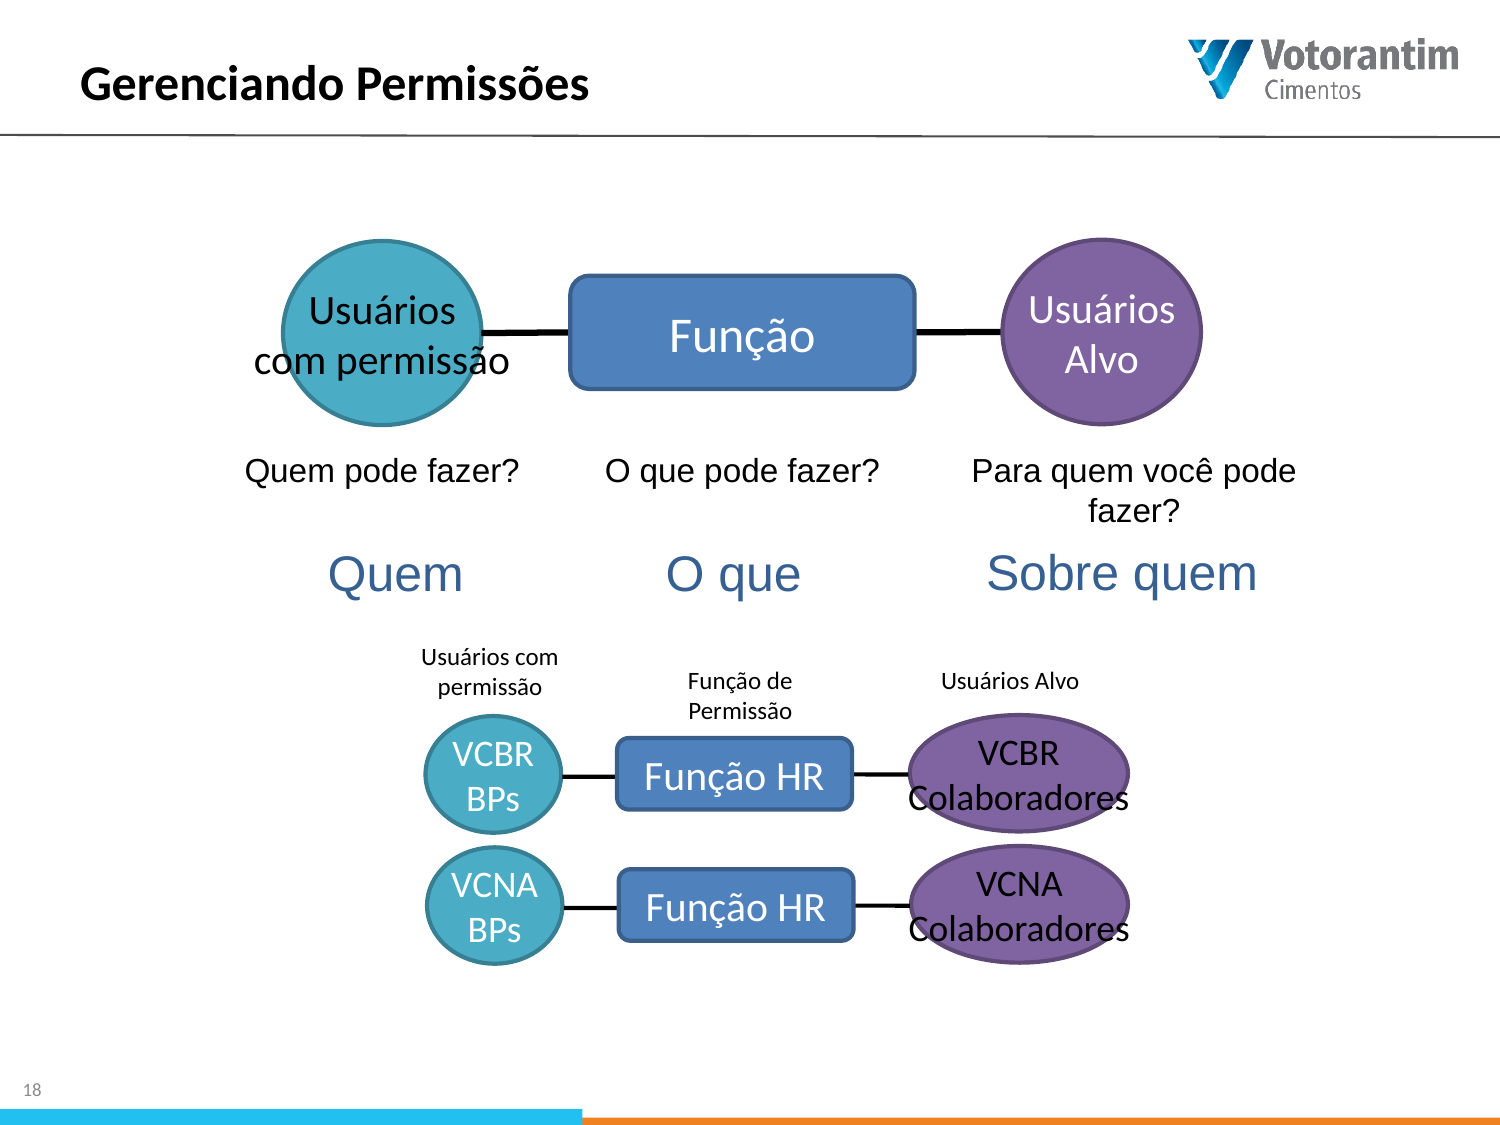

Gerenciando Permissões
Usuários
Alvo
Usuários
com permissão
Função
Quem pode fazer?
O que pode fazer?
Para quem você pode fazer?
Sobre quem
Quem
O que
Usuários com permissão
Função de Permissão
Usuários Alvo
VCBR
Colaboradores
VCBR
BPs
Função HR

VCNA
Colaboradores
VCNA
BPs
Função HR